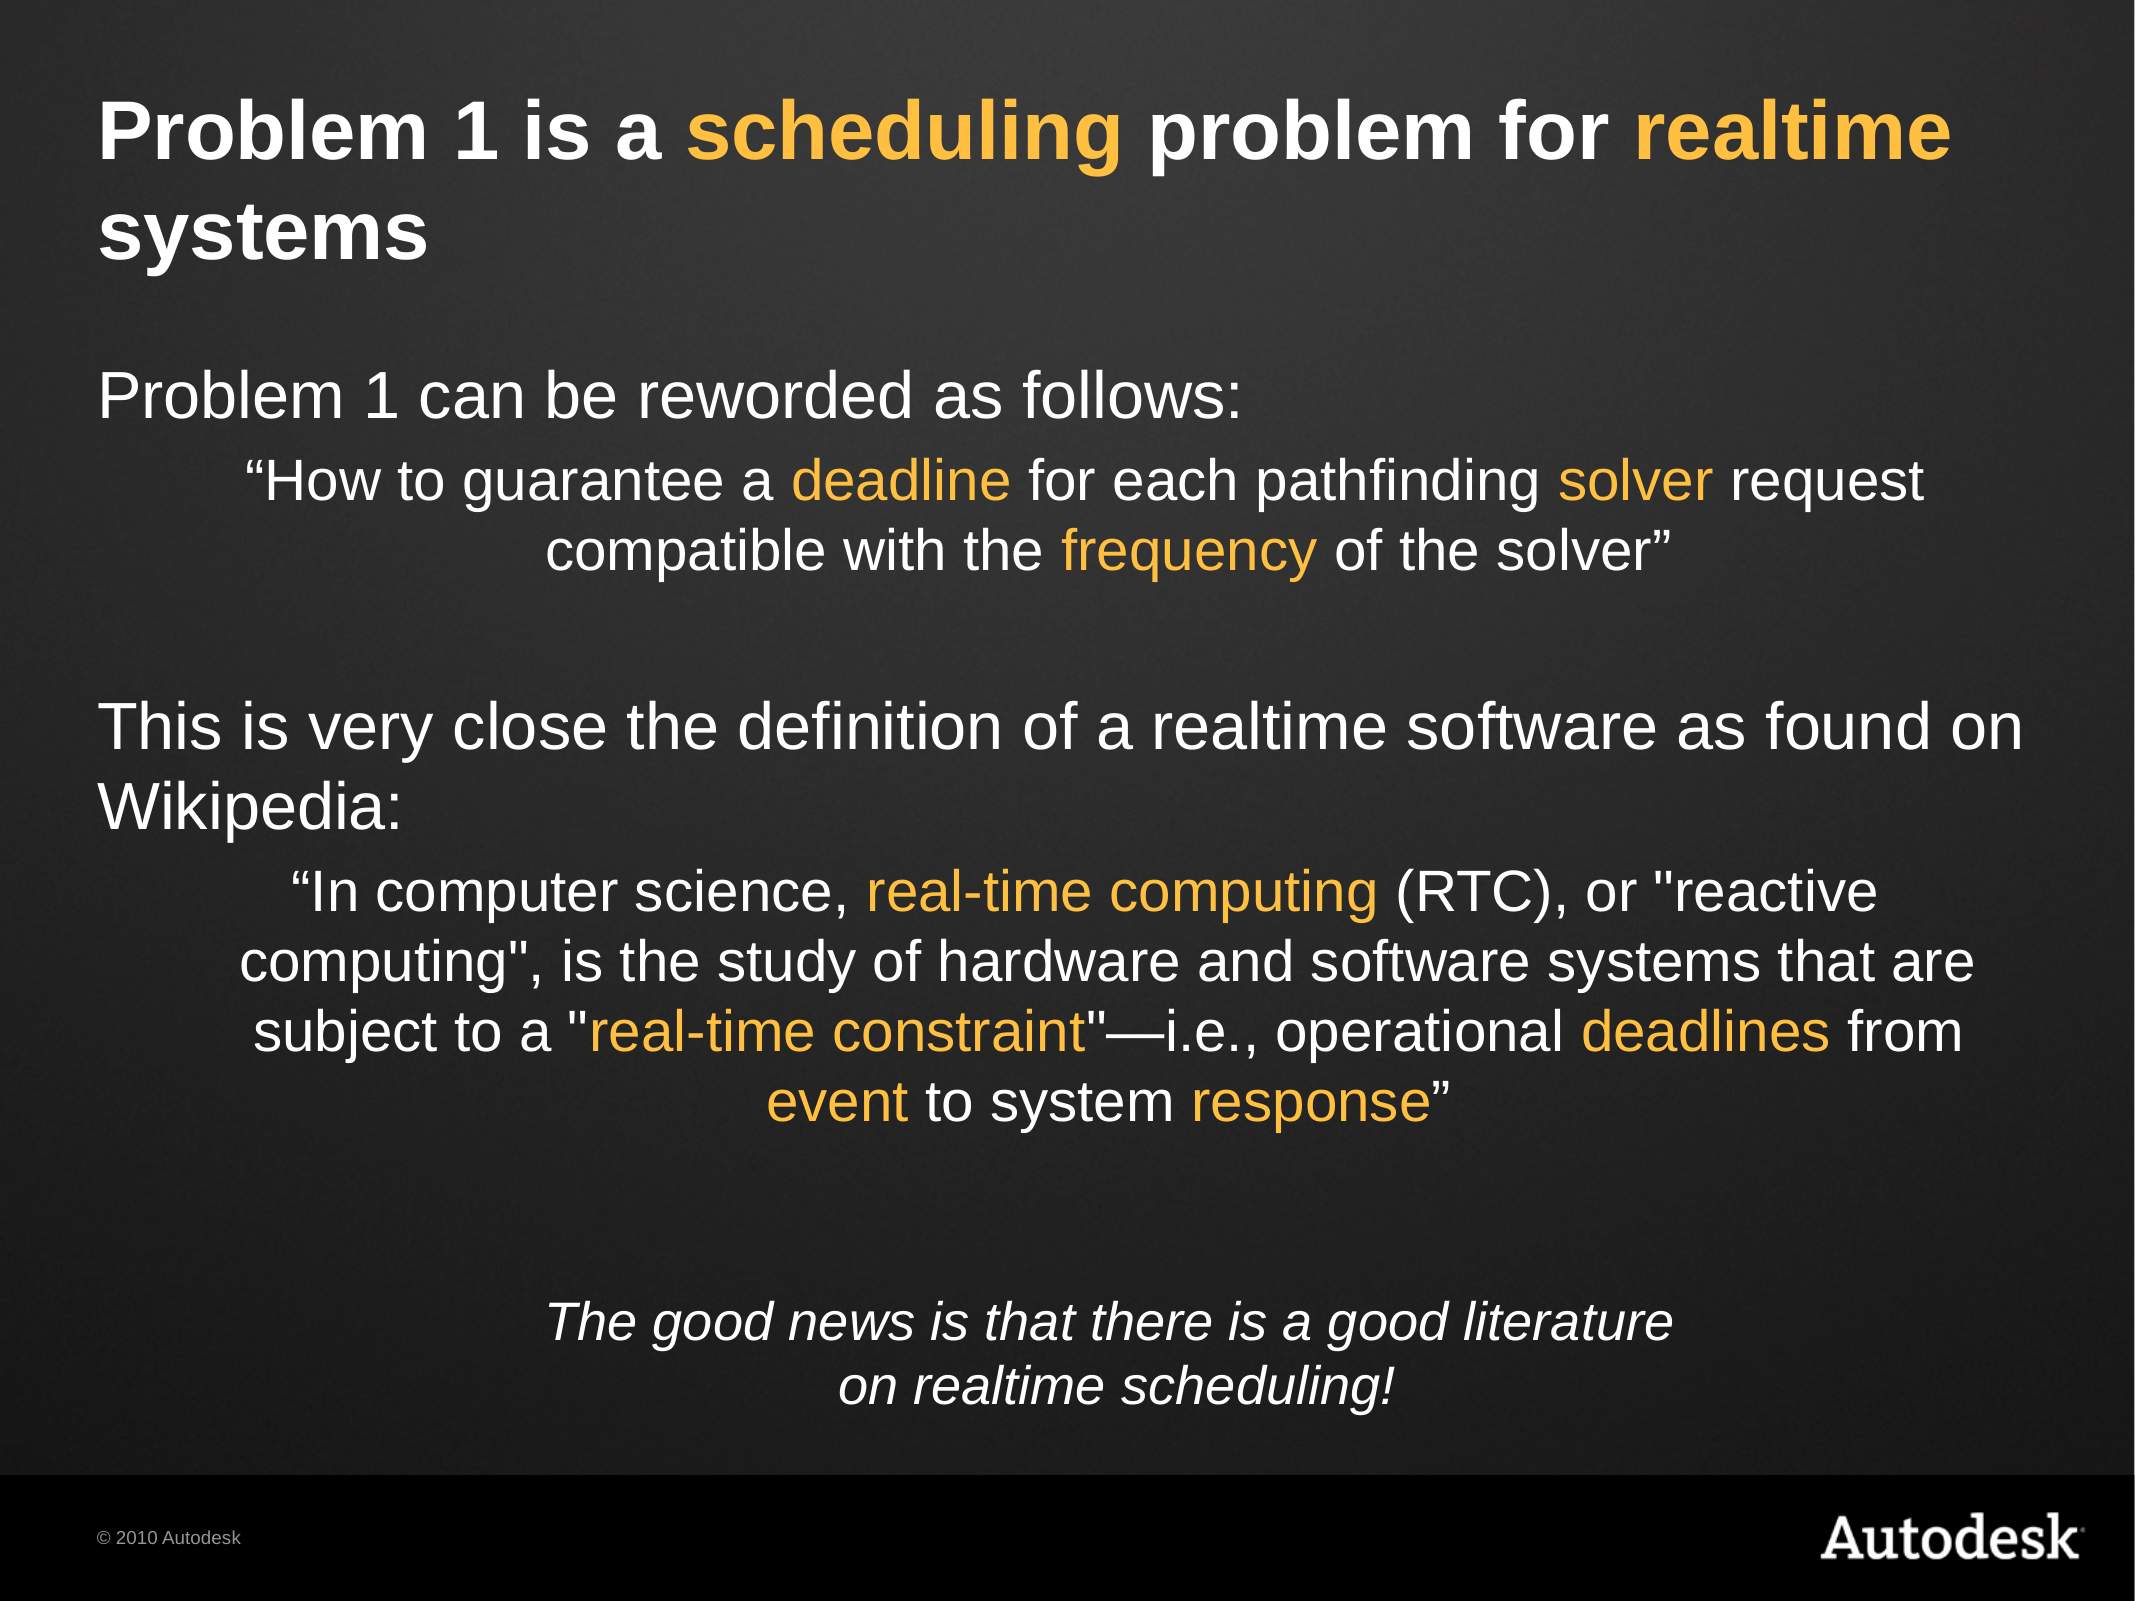

# Problem 1 is a scheduling problem for realtime systems
Problem 1 can be reworded as follows:
“How to guarantee a deadline for each pathfinding solver request compatible with the frequency of the solver”

This is very close the definition of a realtime software as found on Wikipedia:
“In computer science, real-time computing (RTC), or "reactive computing", is the study of hardware and software systems that are subject to a "real-time constraint"—i.e., operational deadlines from event to system response”
The good news is that there is a good literature
on realtime scheduling!